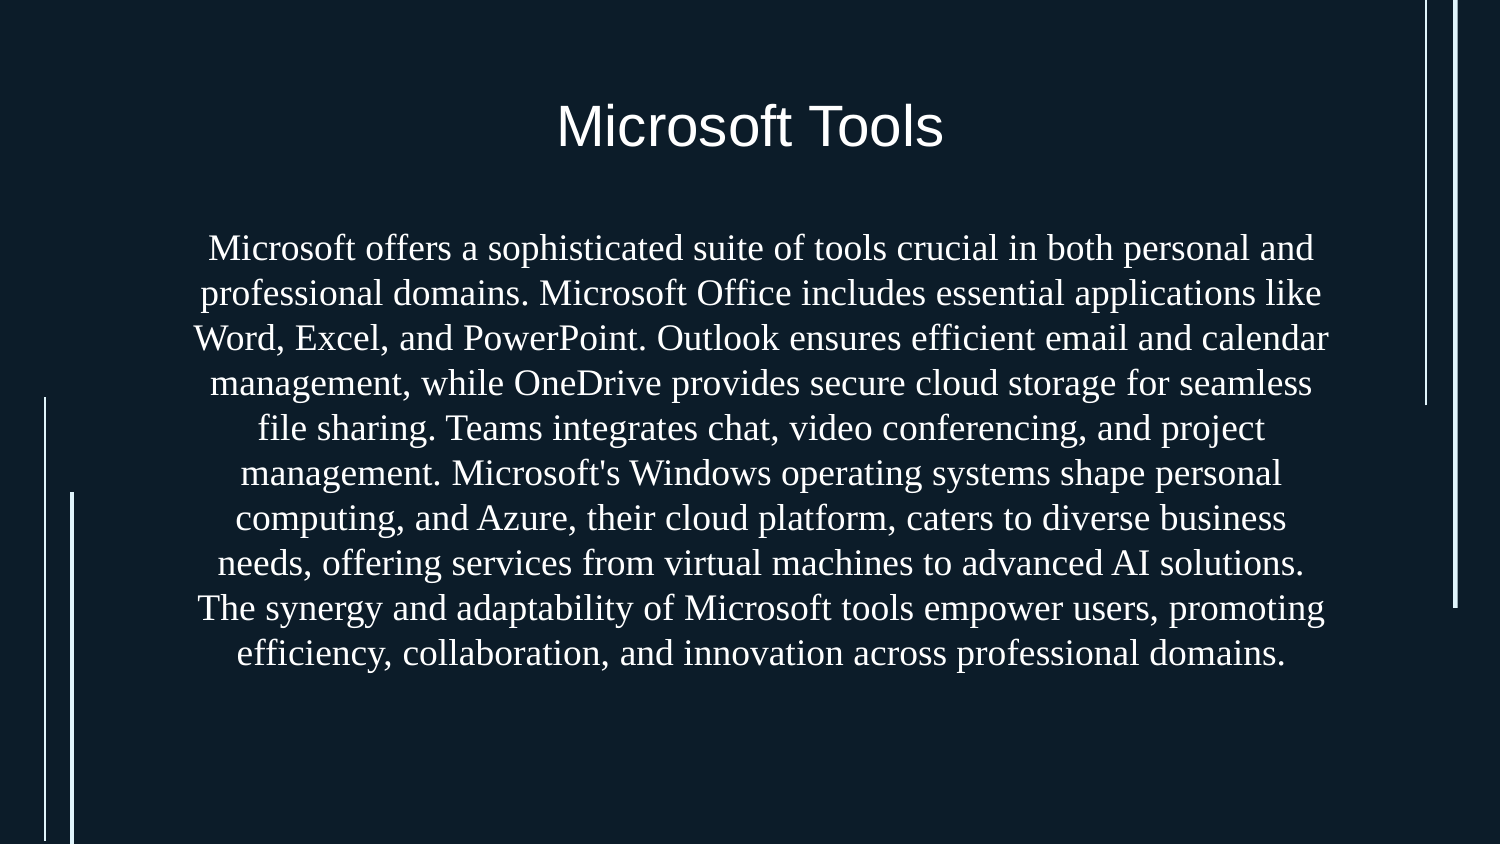

# Microsoft Tools
Microsoft offers a sophisticated suite of tools crucial in both personal and professional domains. Microsoft Office includes essential applications like Word, Excel, and PowerPoint. Outlook ensures efficient email and calendar management, while OneDrive provides secure cloud storage for seamless file sharing. Teams integrates chat, video conferencing, and project management. Microsoft's Windows operating systems shape personal computing, and Azure, their cloud platform, caters to diverse business needs, offering services from virtual machines to advanced AI solutions. The synergy and adaptability of Microsoft tools empower users, promoting efficiency, collaboration, and innovation across professional domains.